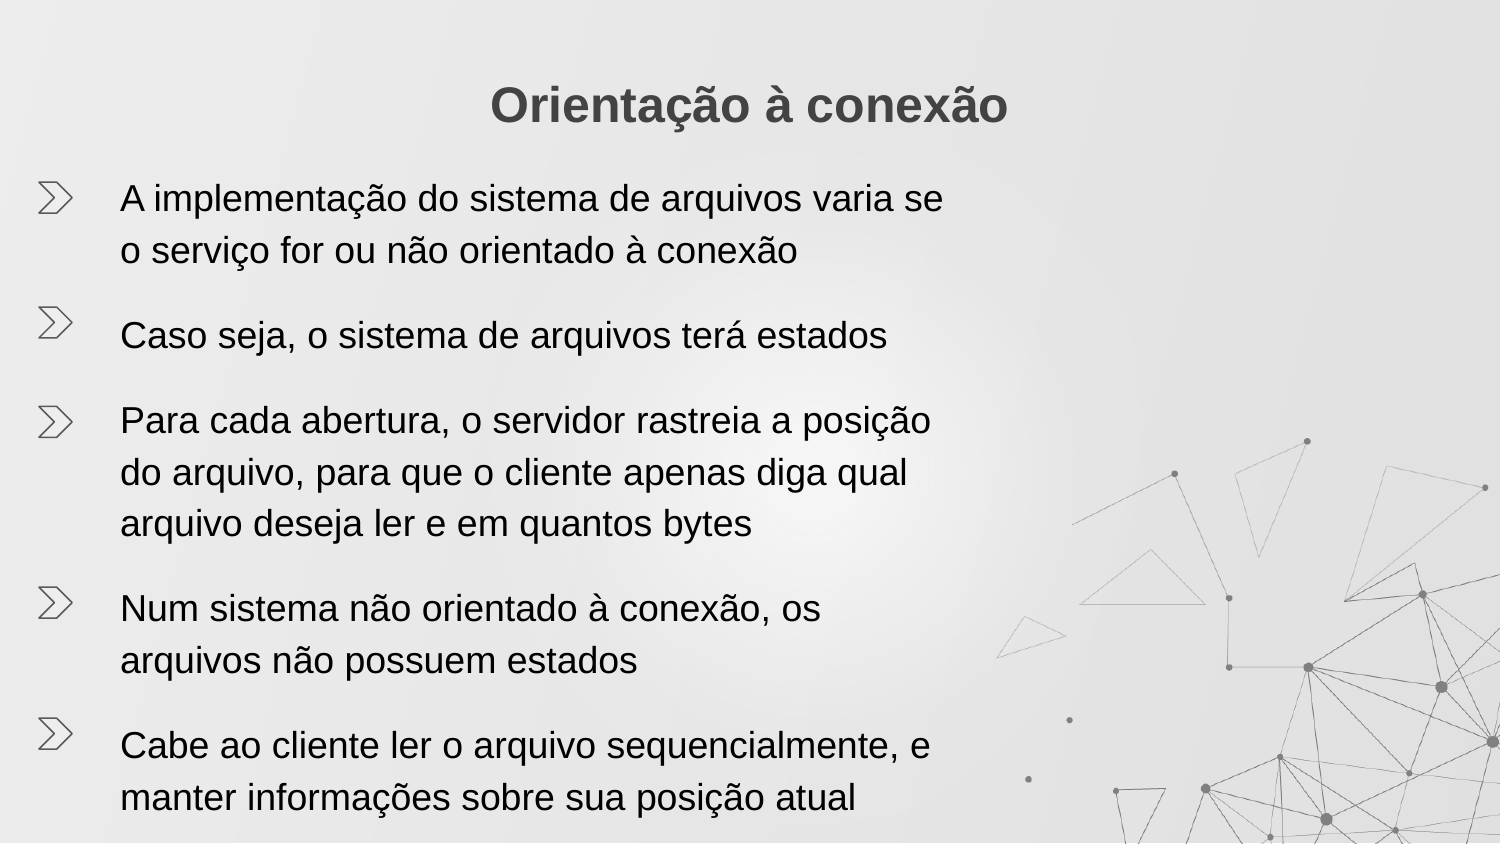

# Orientação à conexão
A implementação do sistema de arquivos varia se o serviço for ou não orientado à conexão
Caso seja, o sistema de arquivos terá estados
Para cada abertura, o servidor rastreia a posição do arquivo, para que o cliente apenas diga qual arquivo deseja ler e em quantos bytes
Num sistema não orientado à conexão, os arquivos não possuem estados
Cabe ao cliente ler o arquivo sequencialmente, e manter informações sobre sua posição atual